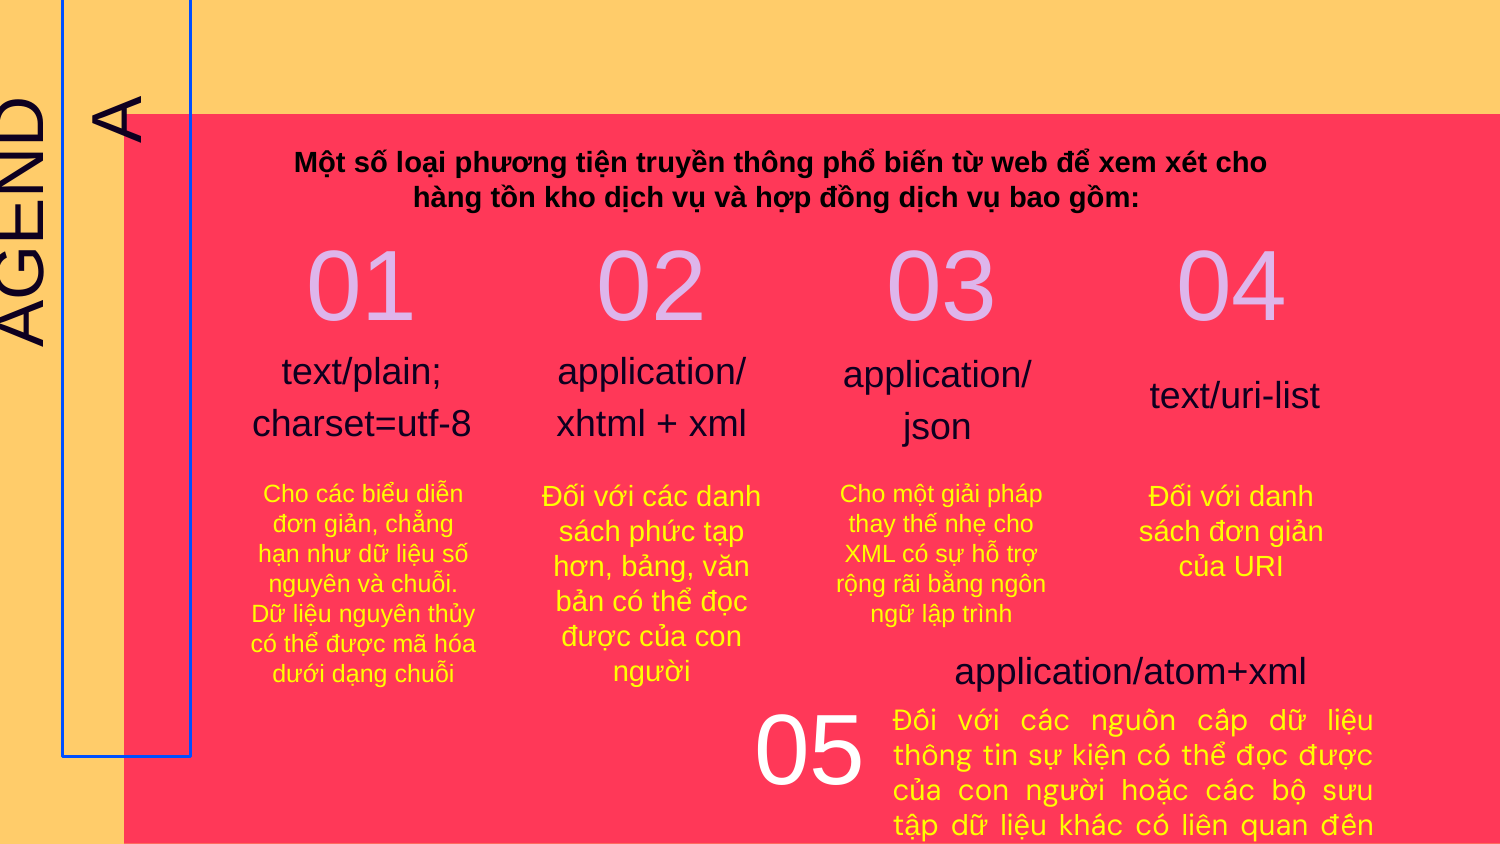

Một số loại phương tiện truyền thông phổ biến từ web để xem xét cho hàng tồn kho dịch vụ và hợp đồng dịch vụ bao gồm:
# AGENDA
01
02
03
04
text/uri-list
text/plain; charset=utf-8
application/ xhtml + xml
application/ json
Cho các biểu diễn đơn giản, chẳng hạn như dữ liệu số nguyên và chuỗi. Dữ liệu nguyên thủy có thể được mã hóa dưới dạng chuỗi
Đối với các danh sách phức tạp hơn, bảng, văn bản có thể đọc được của con người
Cho một giải pháp thay thế nhẹ cho XML có sự hỗ trợ rộng rãi bằng ngôn ngữ lập trình
Đối với danh sách đơn giản của URI
application/atom+xml
05
Đối với các nguồn cấp dữ liệu thông tin sự kiện có thể đọc được của con người hoặc các bộ sưu tập dữ liệu khác có liên quan đến thời gian